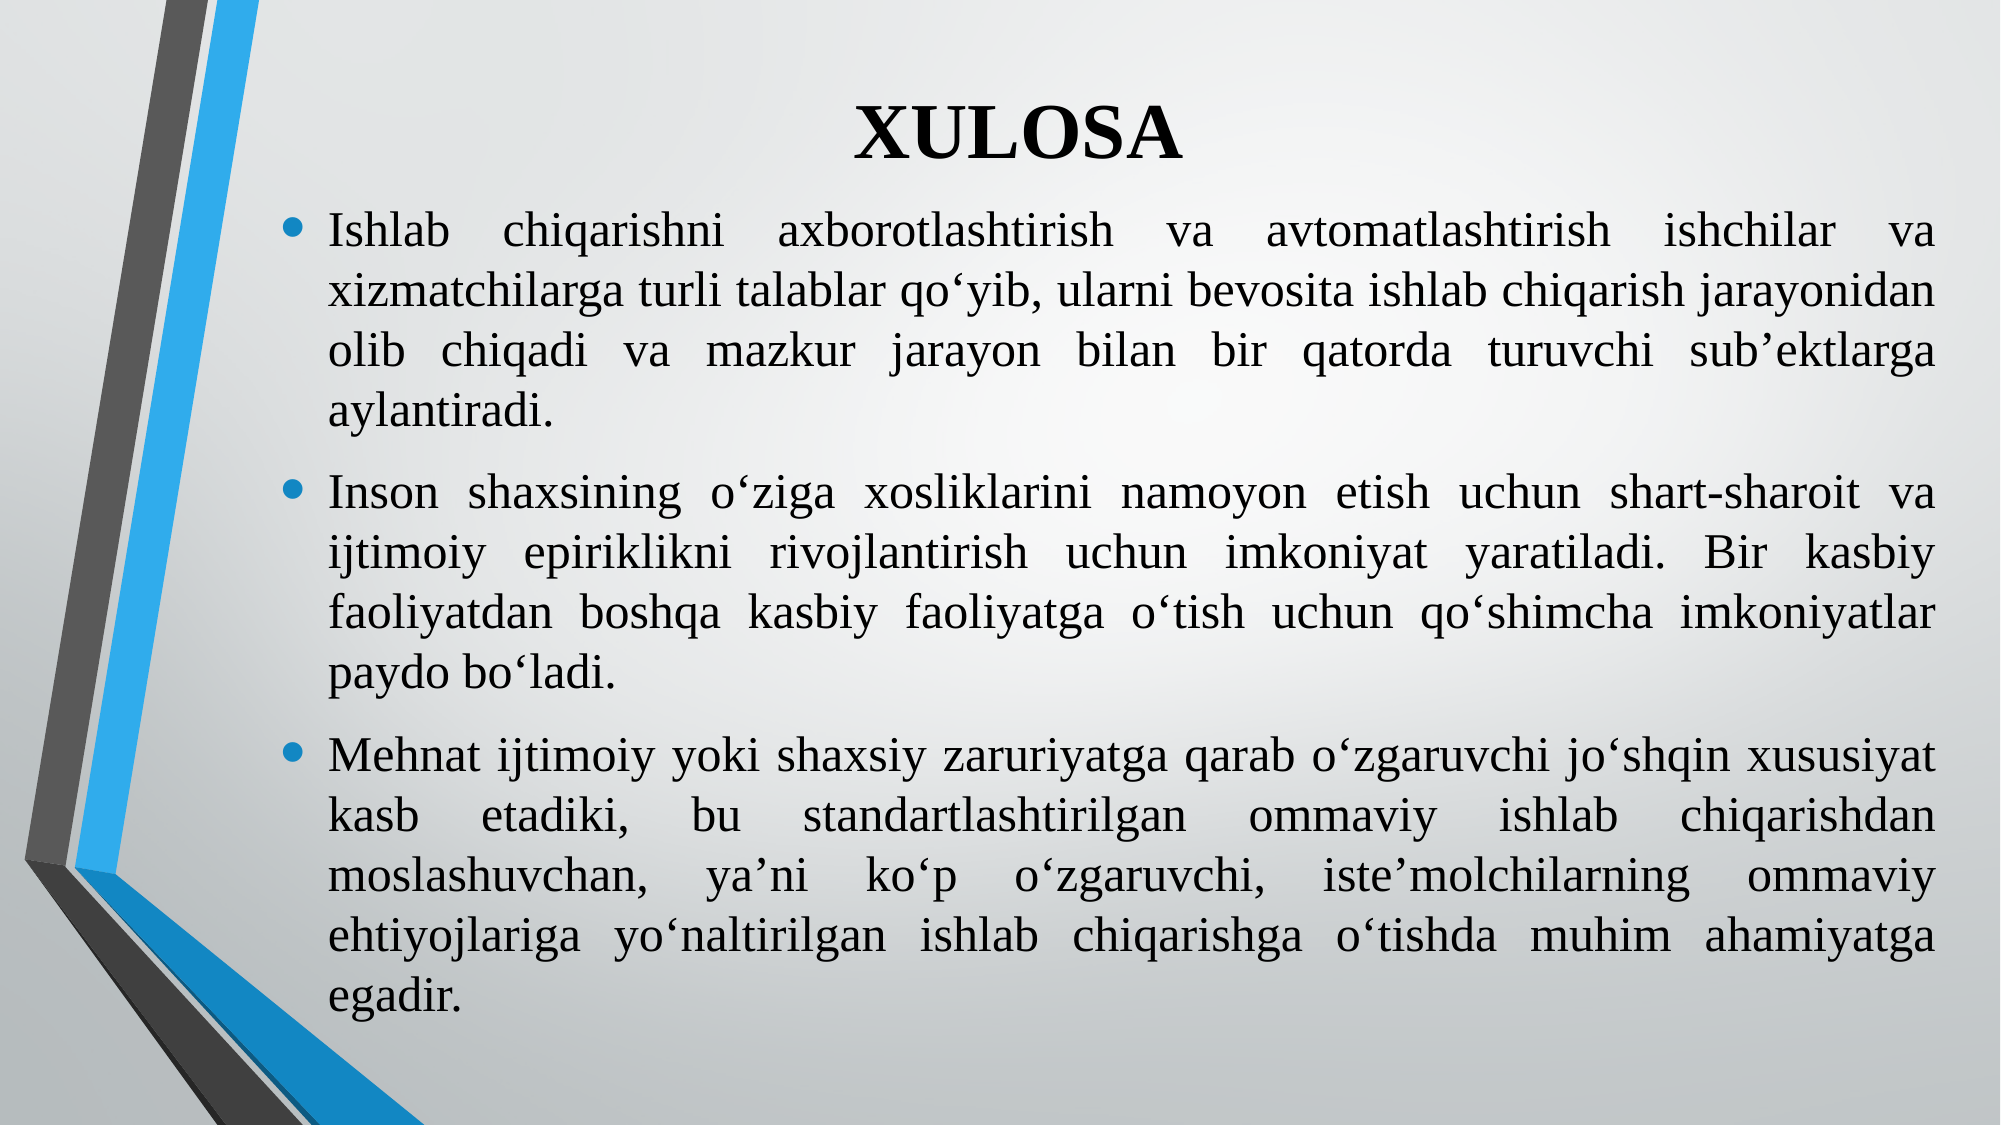

# XULOSA
Ishlab chiqarishni axborotlashtirish va avtomatlashtirish ishchilar va xizmatchilarga turli talablar qo‘yib, ularni bevosita ishlab chiqarish jarayonidan olib chiqadi va mazkur jarayon bilan bir qatorda turuvchi sub’ektlarga aylantiradi.
Inson shaxsining o‘ziga xosliklarini namoyon etish uchun shart-sharoit va ijtimoiy epiriklikni rivojlantirish uchun imkoniyat yaratiladi. Bir kasbiy faoliyatdan boshqa kasbiy faoliyatga o‘tish uchun qo‘shimcha imkoniyatlar paydo bo‘ladi.
Mehnat ijtimoiy yoki shaxsiy zaruriyatga qarab o‘zgaruvchi jo‘shqin xususiyat kasb etadiki, bu standartlashtirilgan ommaviy ishlab chiqarishdan moslashuvchan, ya’ni ko‘p o‘zgaruvchi, iste’molchilarning ommaviy ehtiyojlariga yo‘naltirilgan ishlab chiqarishga o‘tishda muhim ahamiyatga egadir.